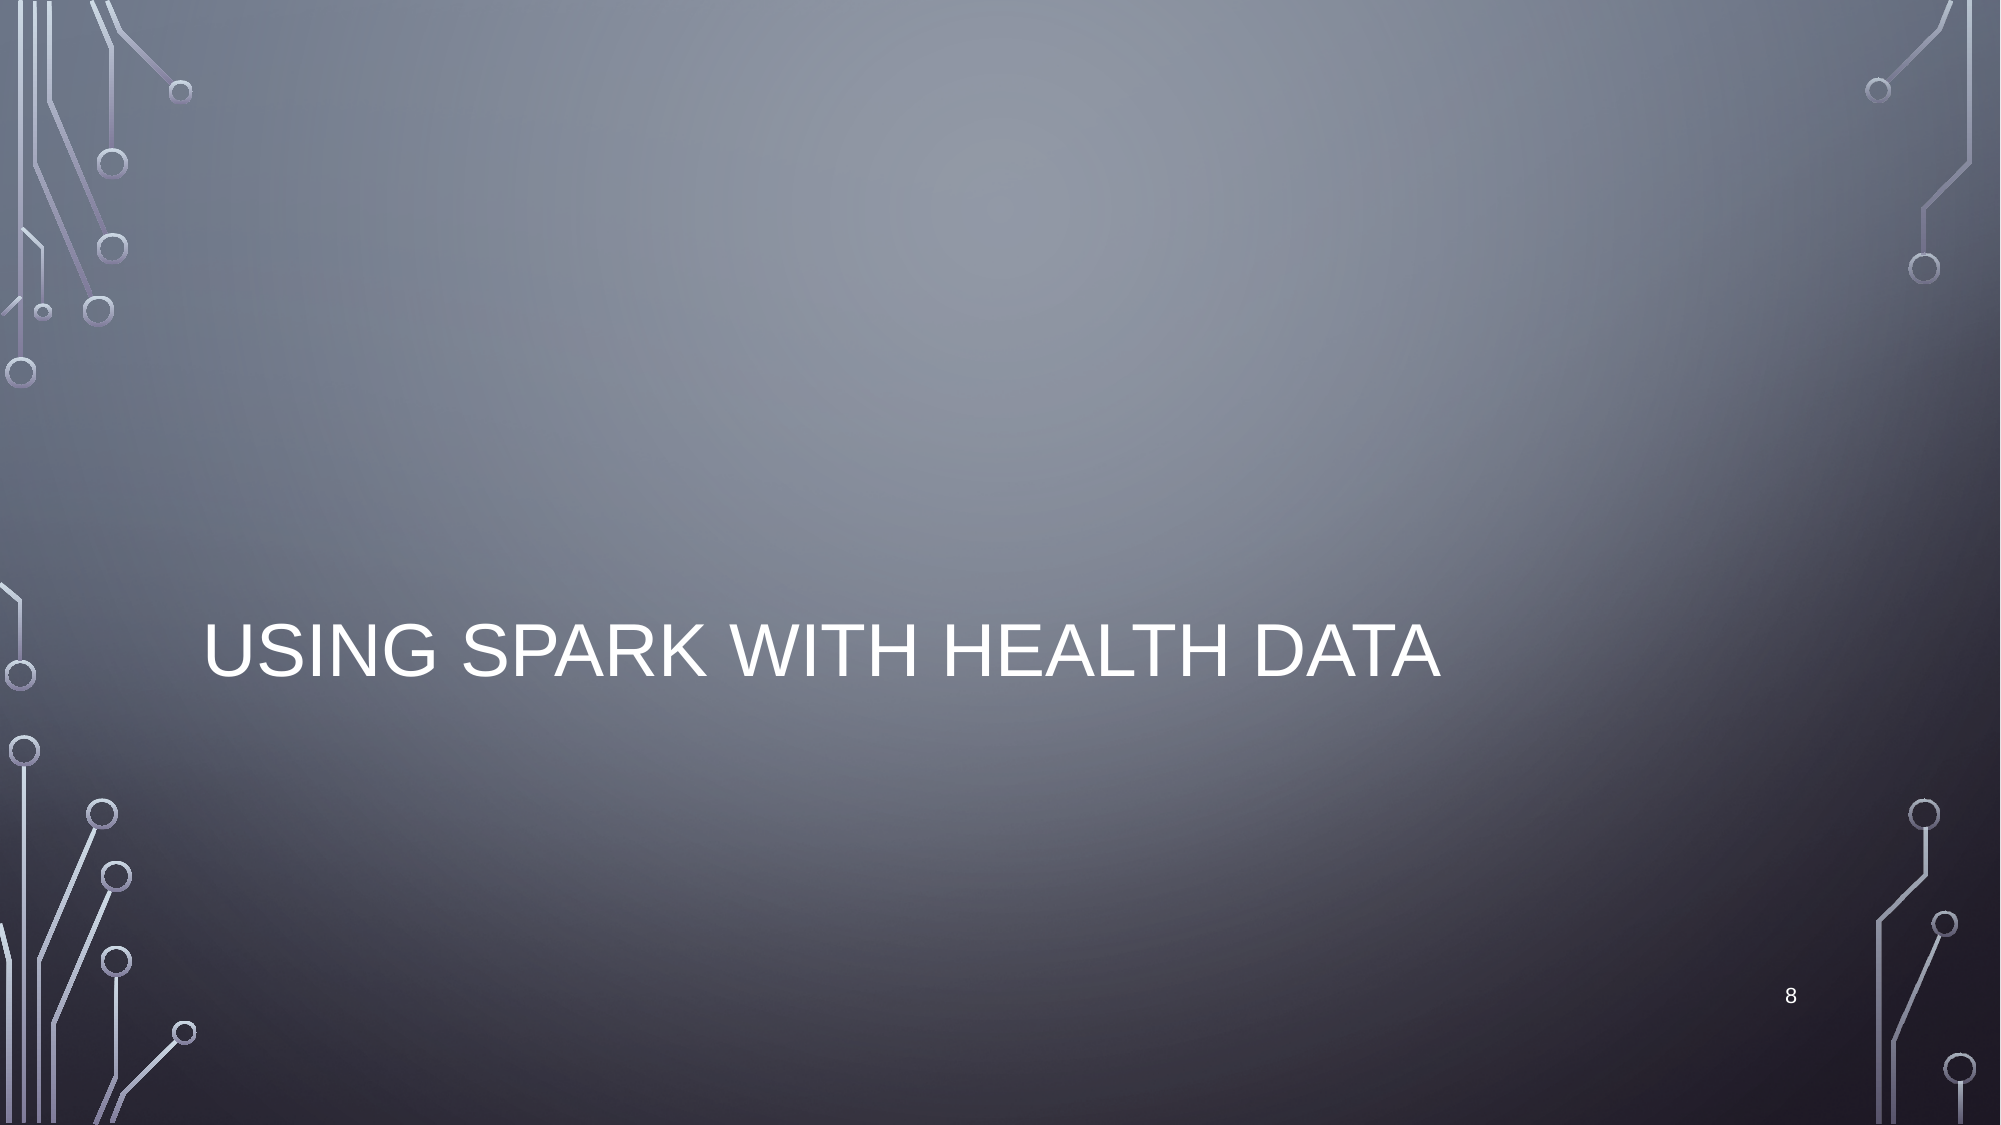

# Using Spark WITH Health Data

8